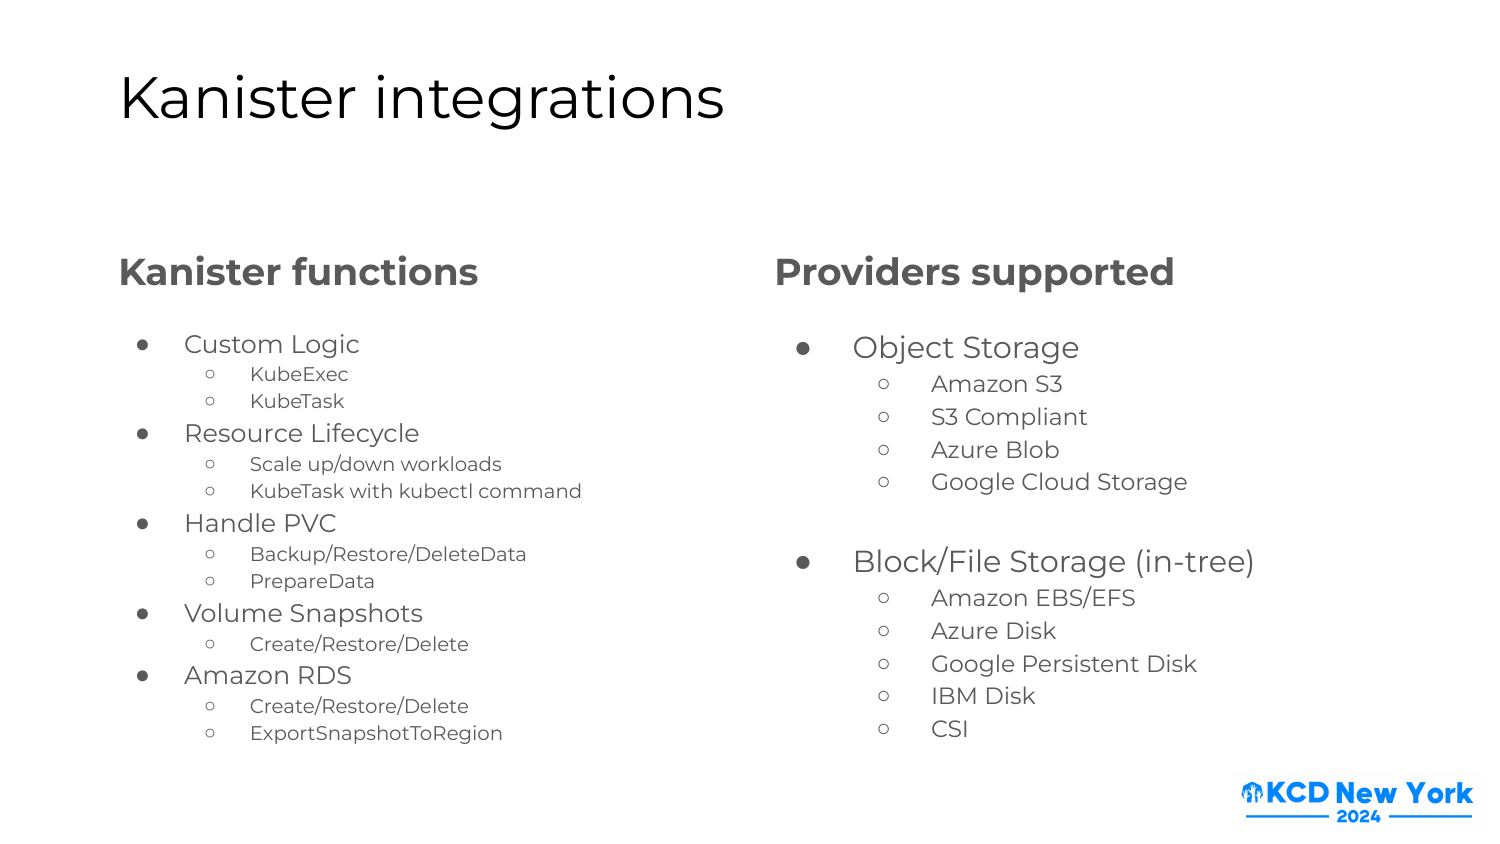

# Kanister integrations
Kanister functions
Providers supported
Custom Logic
KubeExec
KubeTask
Resource Lifecycle
Scale up/down workloads
KubeTask with kubectl command
Handle PVC
Backup/Restore/DeleteData
PrepareData
Volume Snapshots
Create/Restore/Delete
Amazon RDS
Create/Restore/Delete
ExportSnapshotToRegion
Object Storage
Amazon S3
S3 Compliant
Azure Blob
Google Cloud Storage

Block/File Storage (in-tree)
Amazon EBS/EFS
Azure Disk
Google Persistent Disk
IBM Disk
CSI